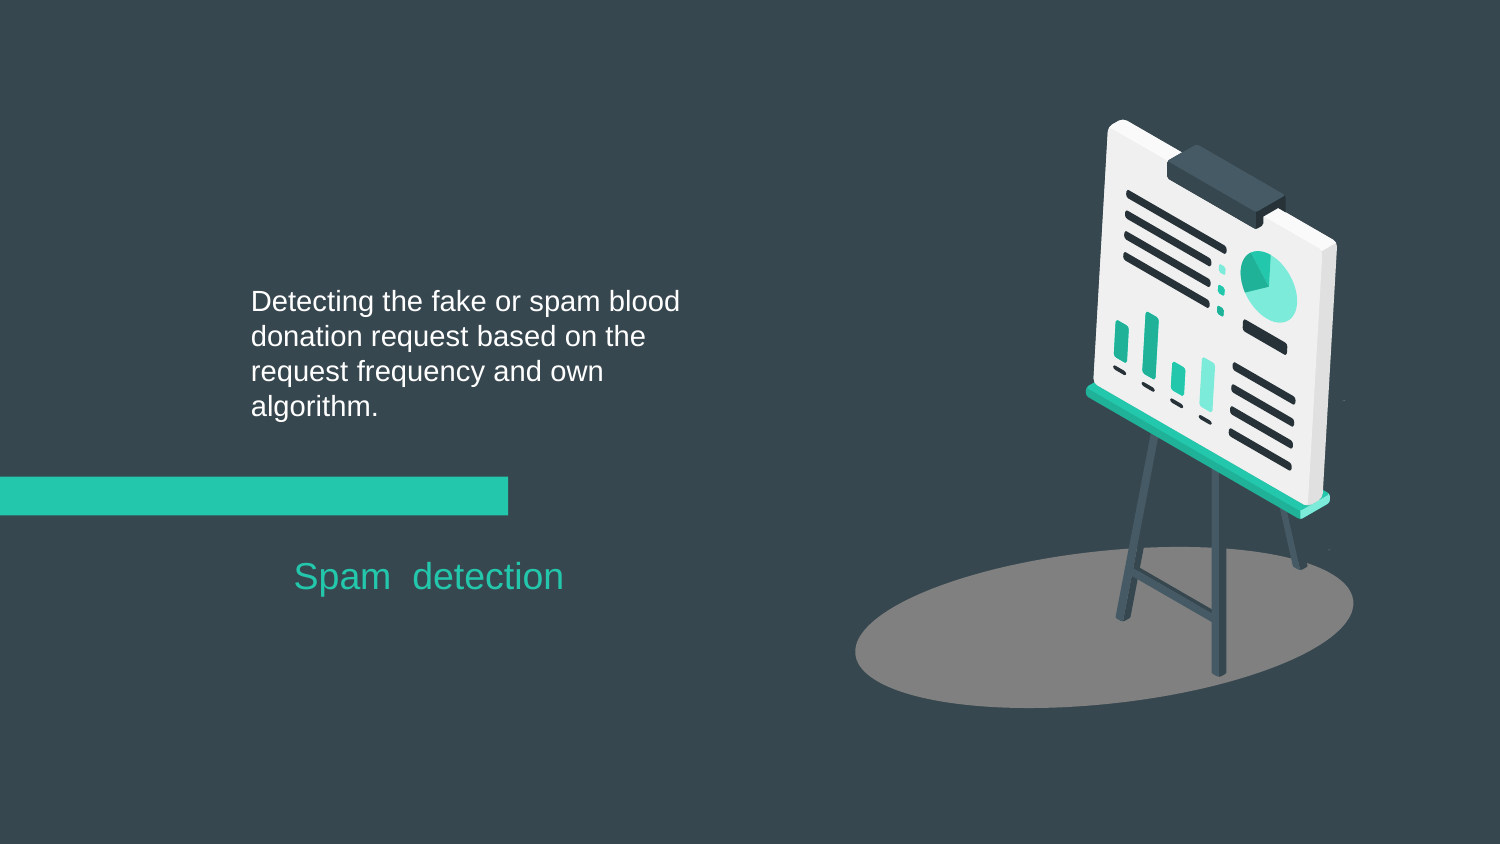

Detecting the fake or spam blood donation request based on the request frequency and own algorithm.

Spam  detection